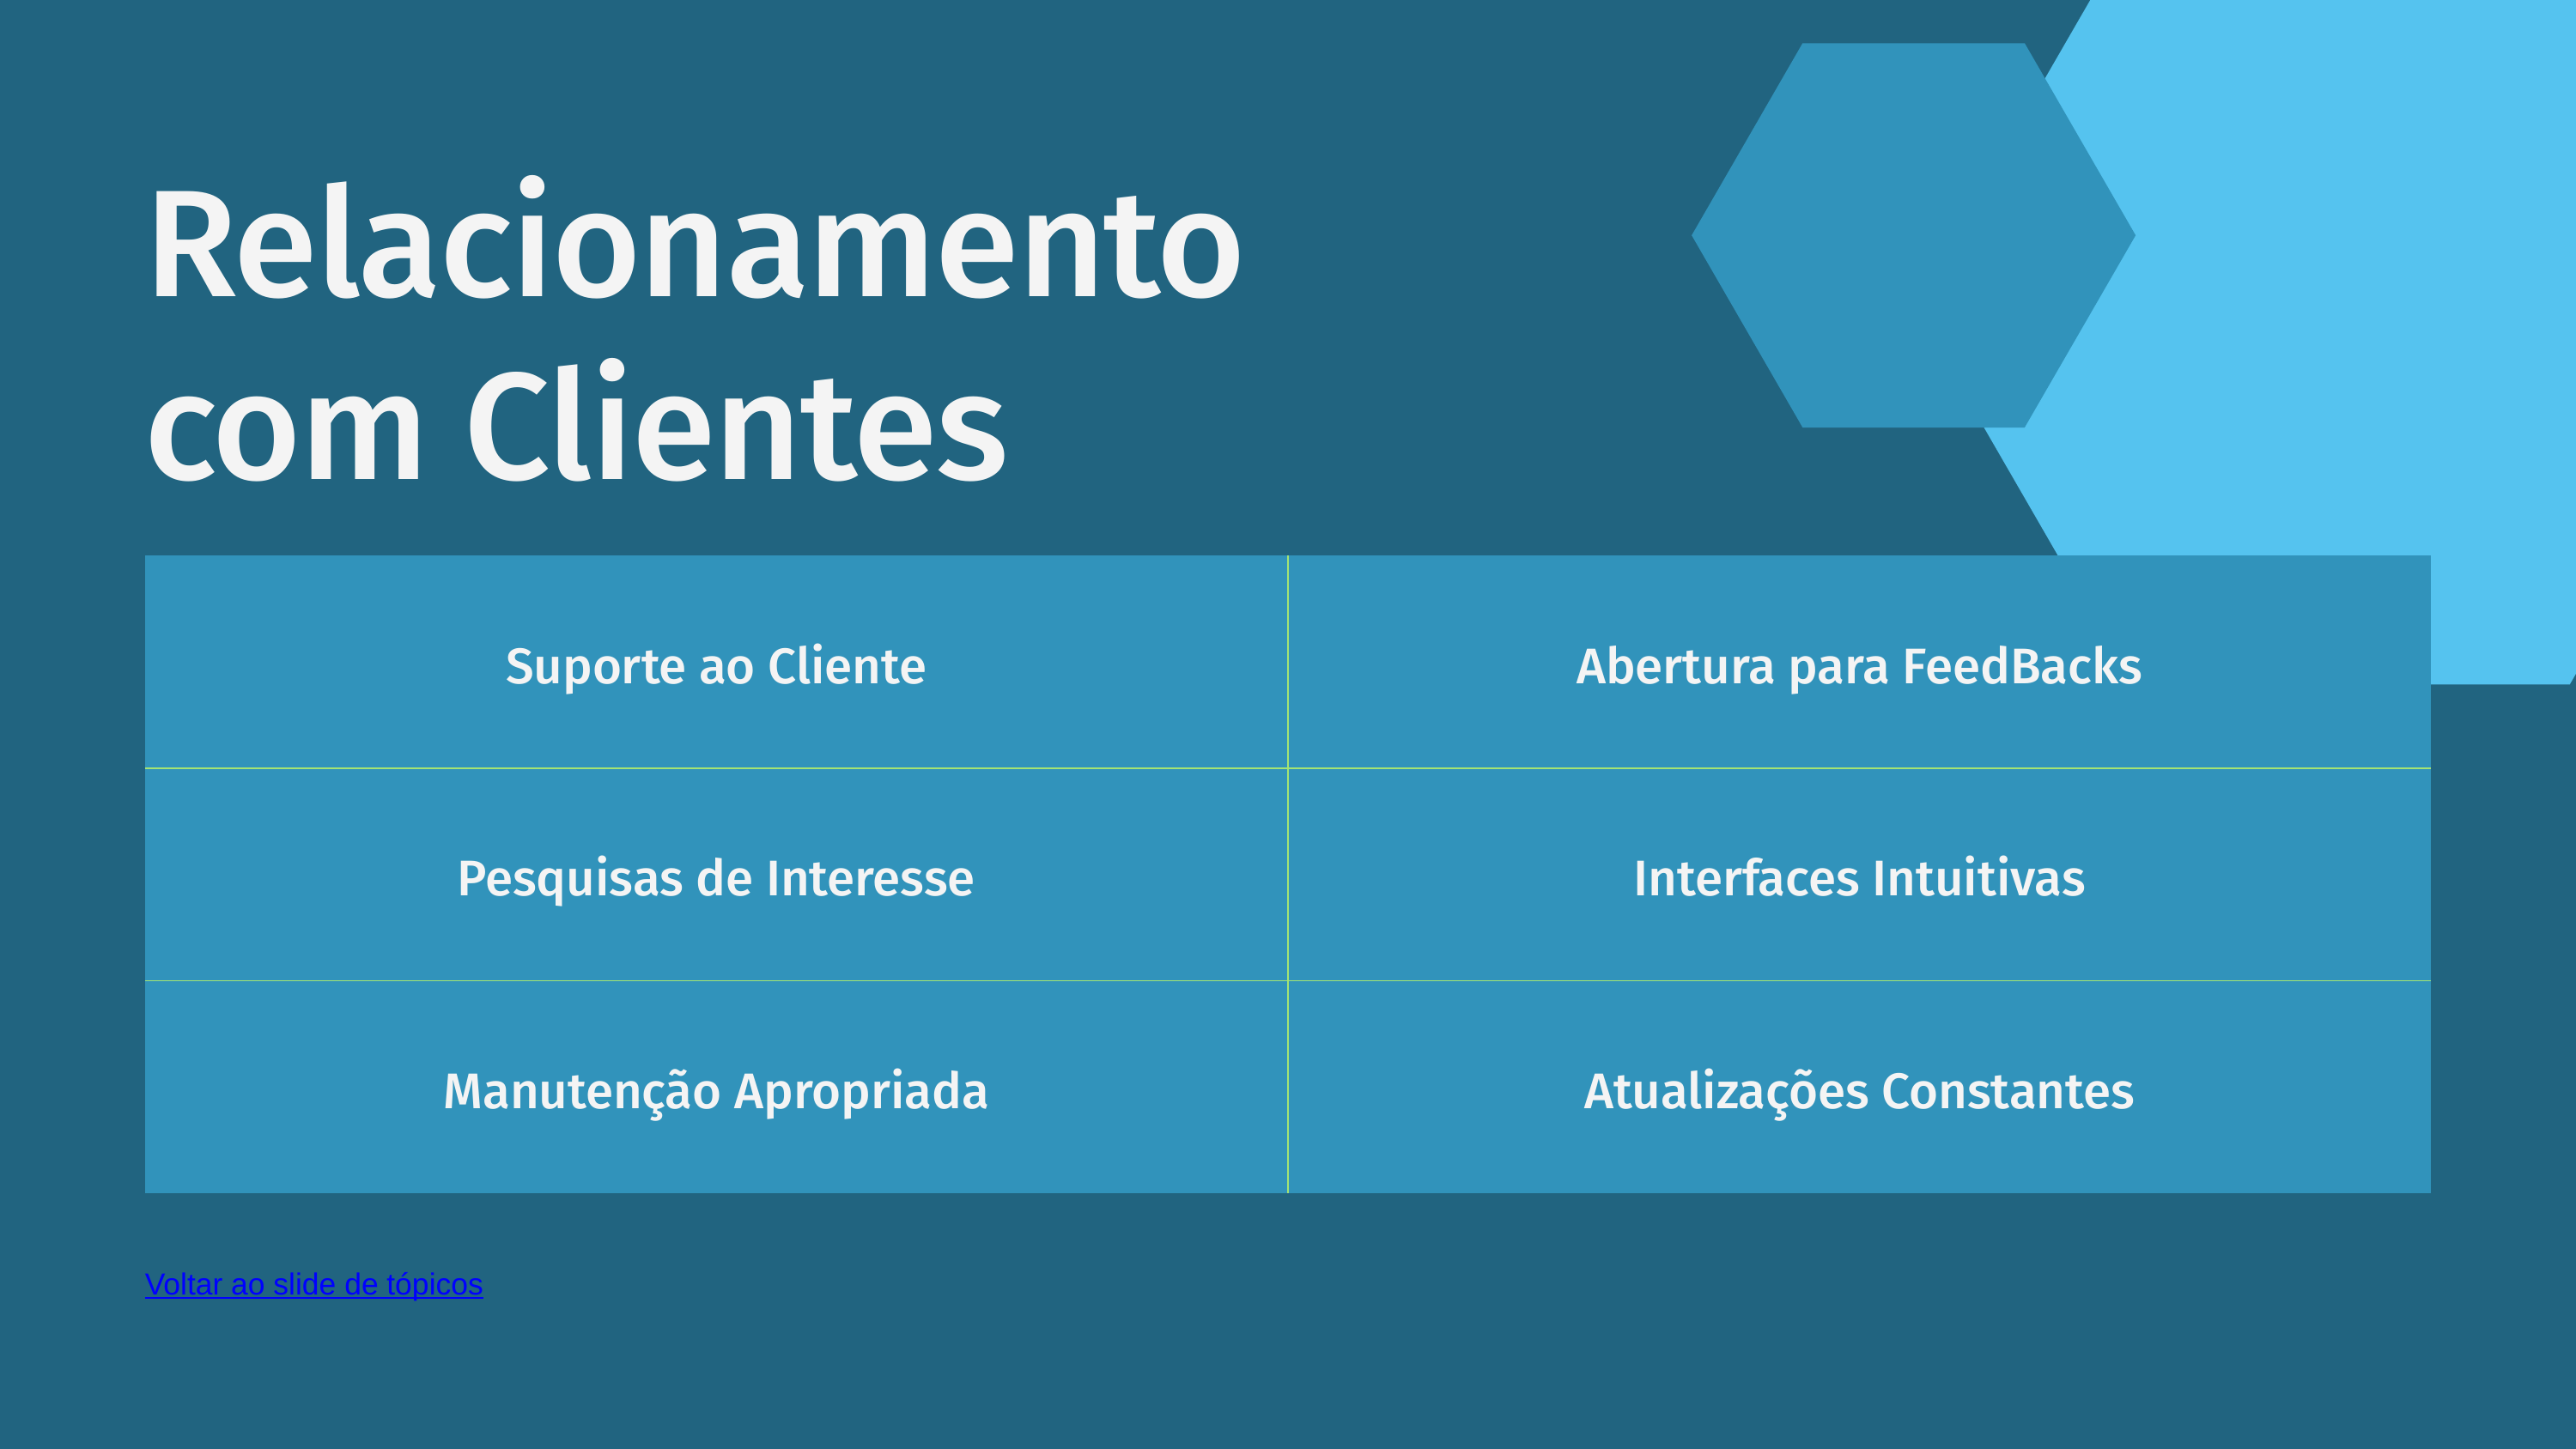

Relacionamento com Clientes
| Suporte ao Cliente | Abertura para FeedBacks |
| --- | --- |
| Pesquisas de Interesse | Interfaces Intuitivas |
| Manutenção Apropriada | Atualizações Constantes |
Voltar ao slide de tópicos